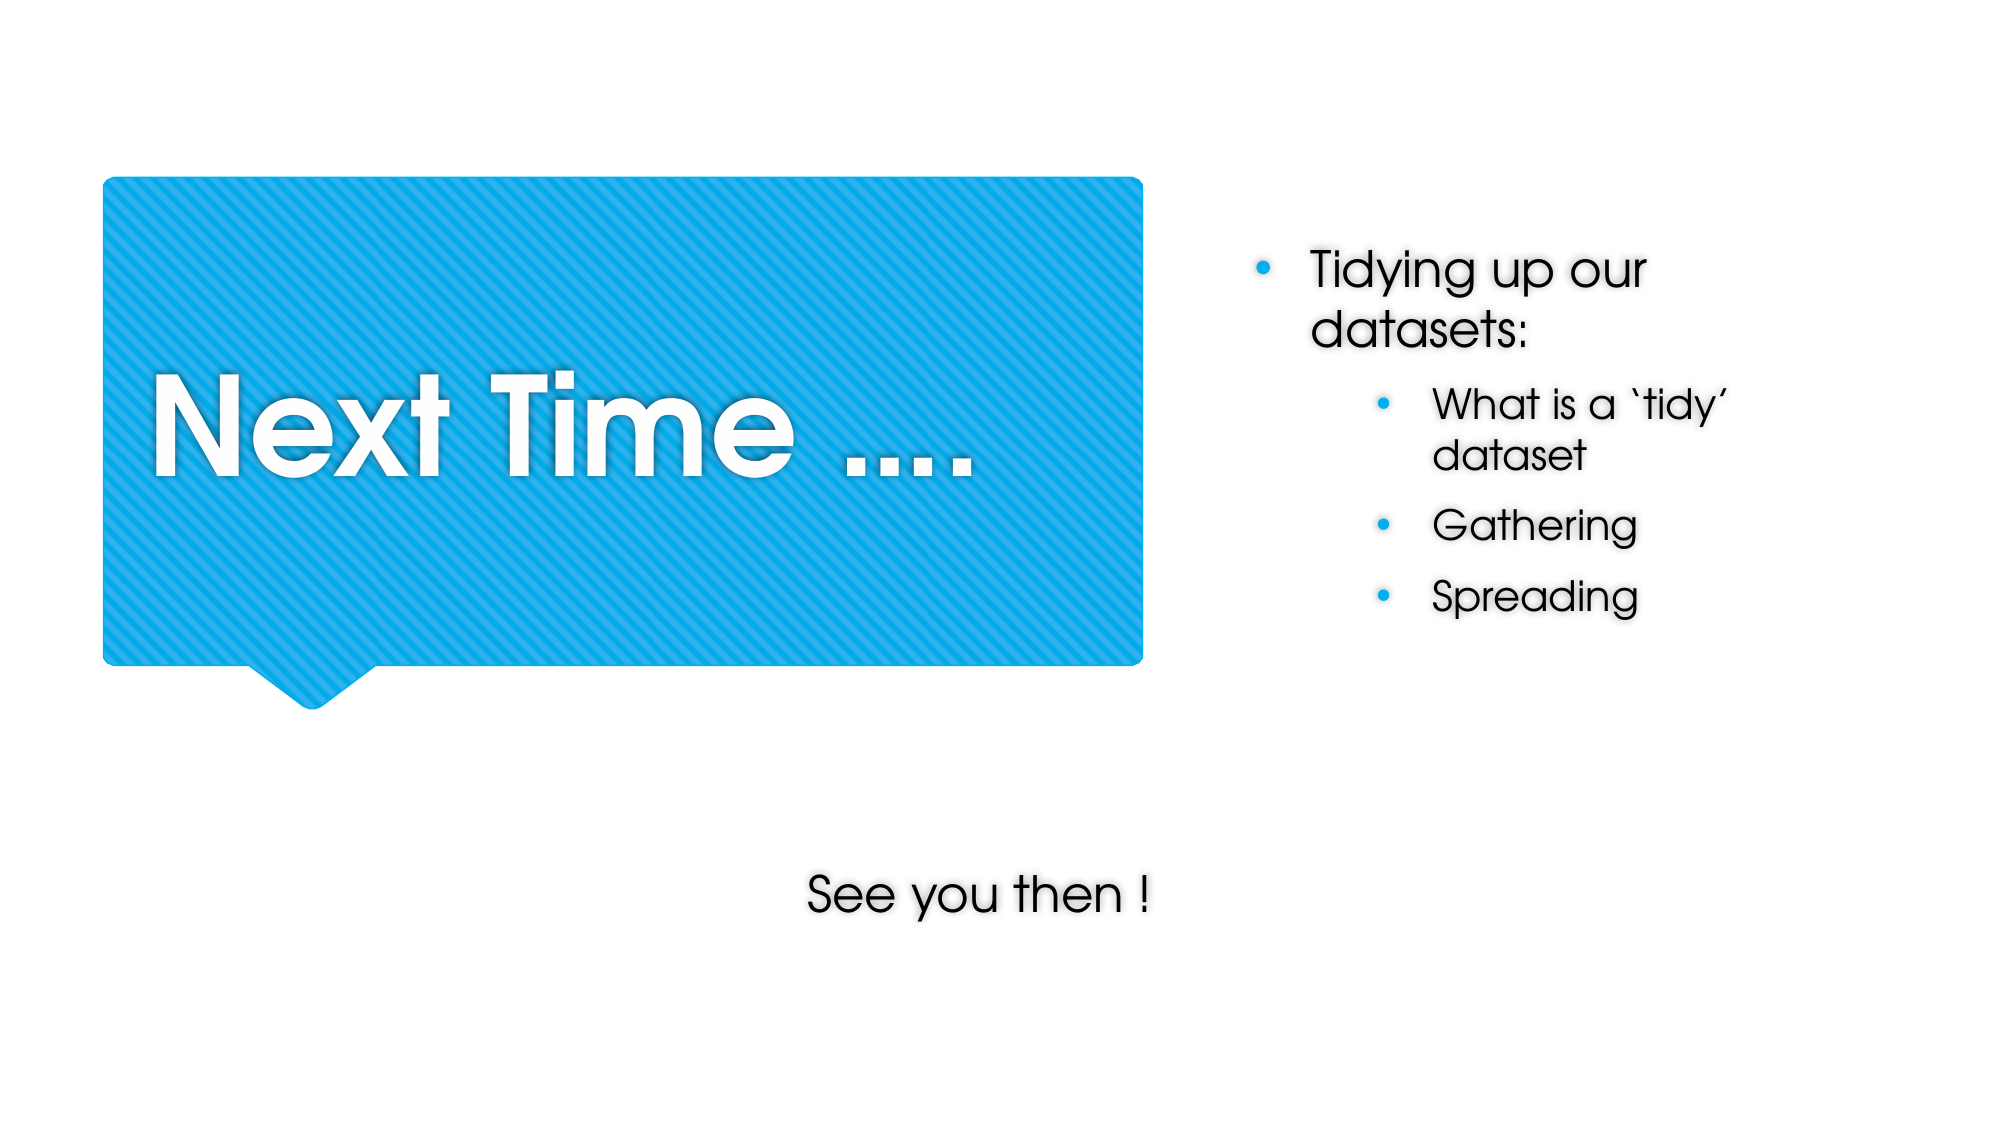

Tidying up our datasets:
What is a ‘tidy’ dataset
Gathering
Spreading

# Next Time ….
See you then !